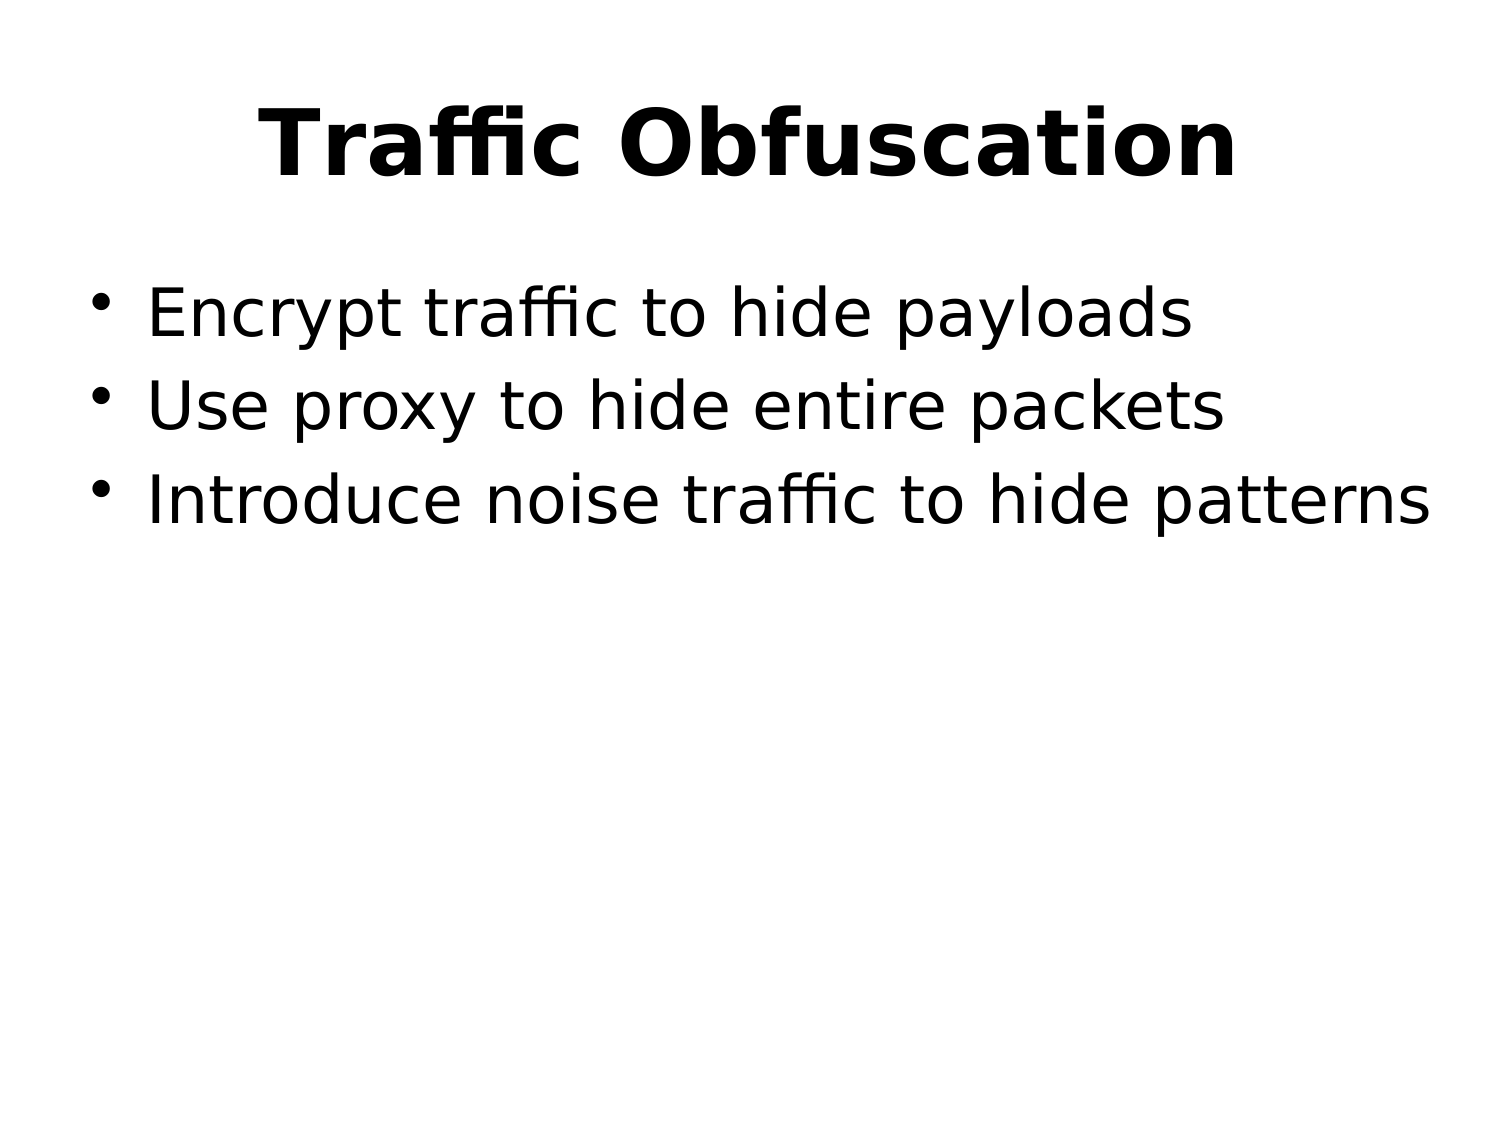

# Traffic Obfuscation
Encrypt traffic to hide payloads
Use proxy to hide entire packets
Introduce noise traffic to hide patterns